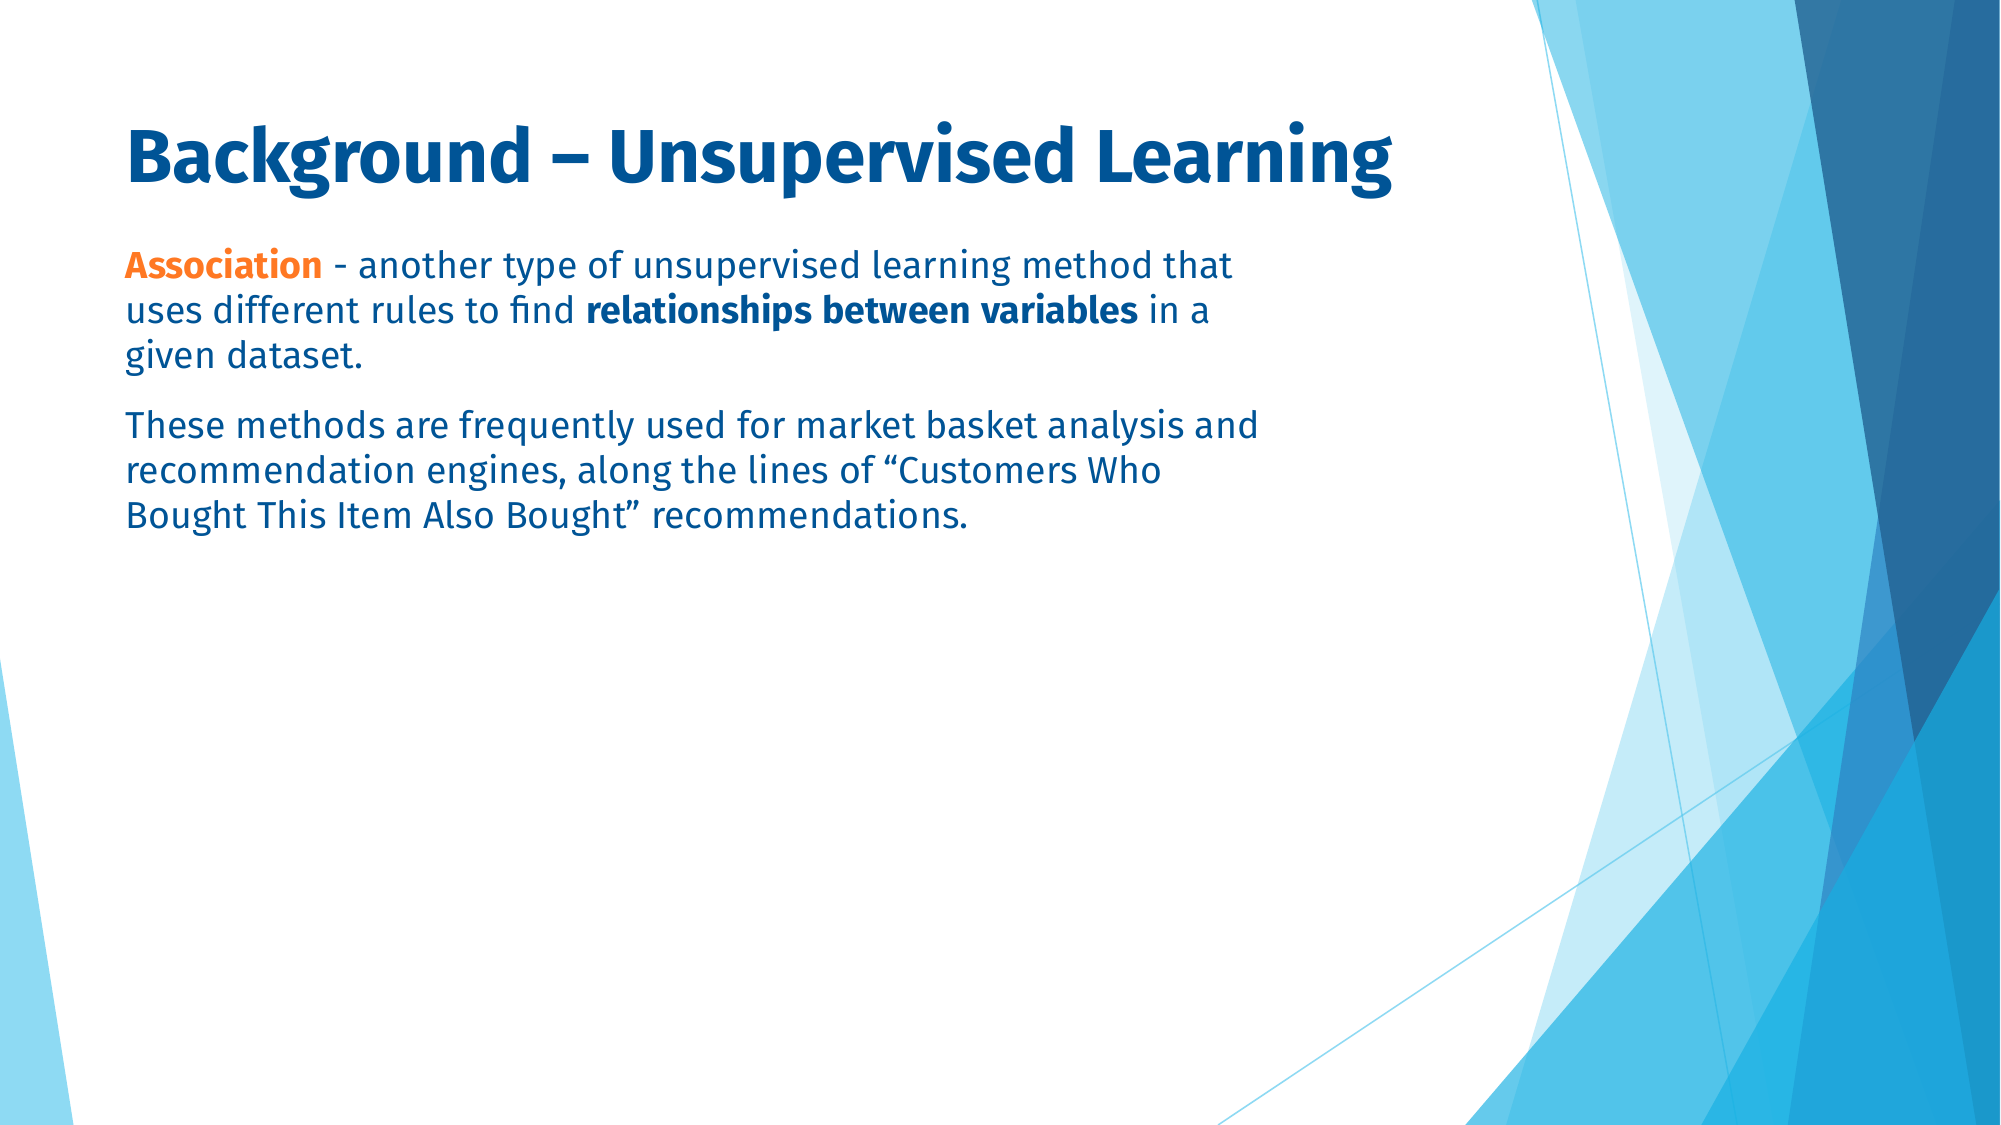

# Background – Unsupervised Learning
Association - another type of unsupervised learning method that uses different rules to find relationships between variables in a given dataset.
These methods are frequently used for market basket analysis and recommendation engines, along the lines of “Customers Who Bought This Item Also Bought” recommendations.